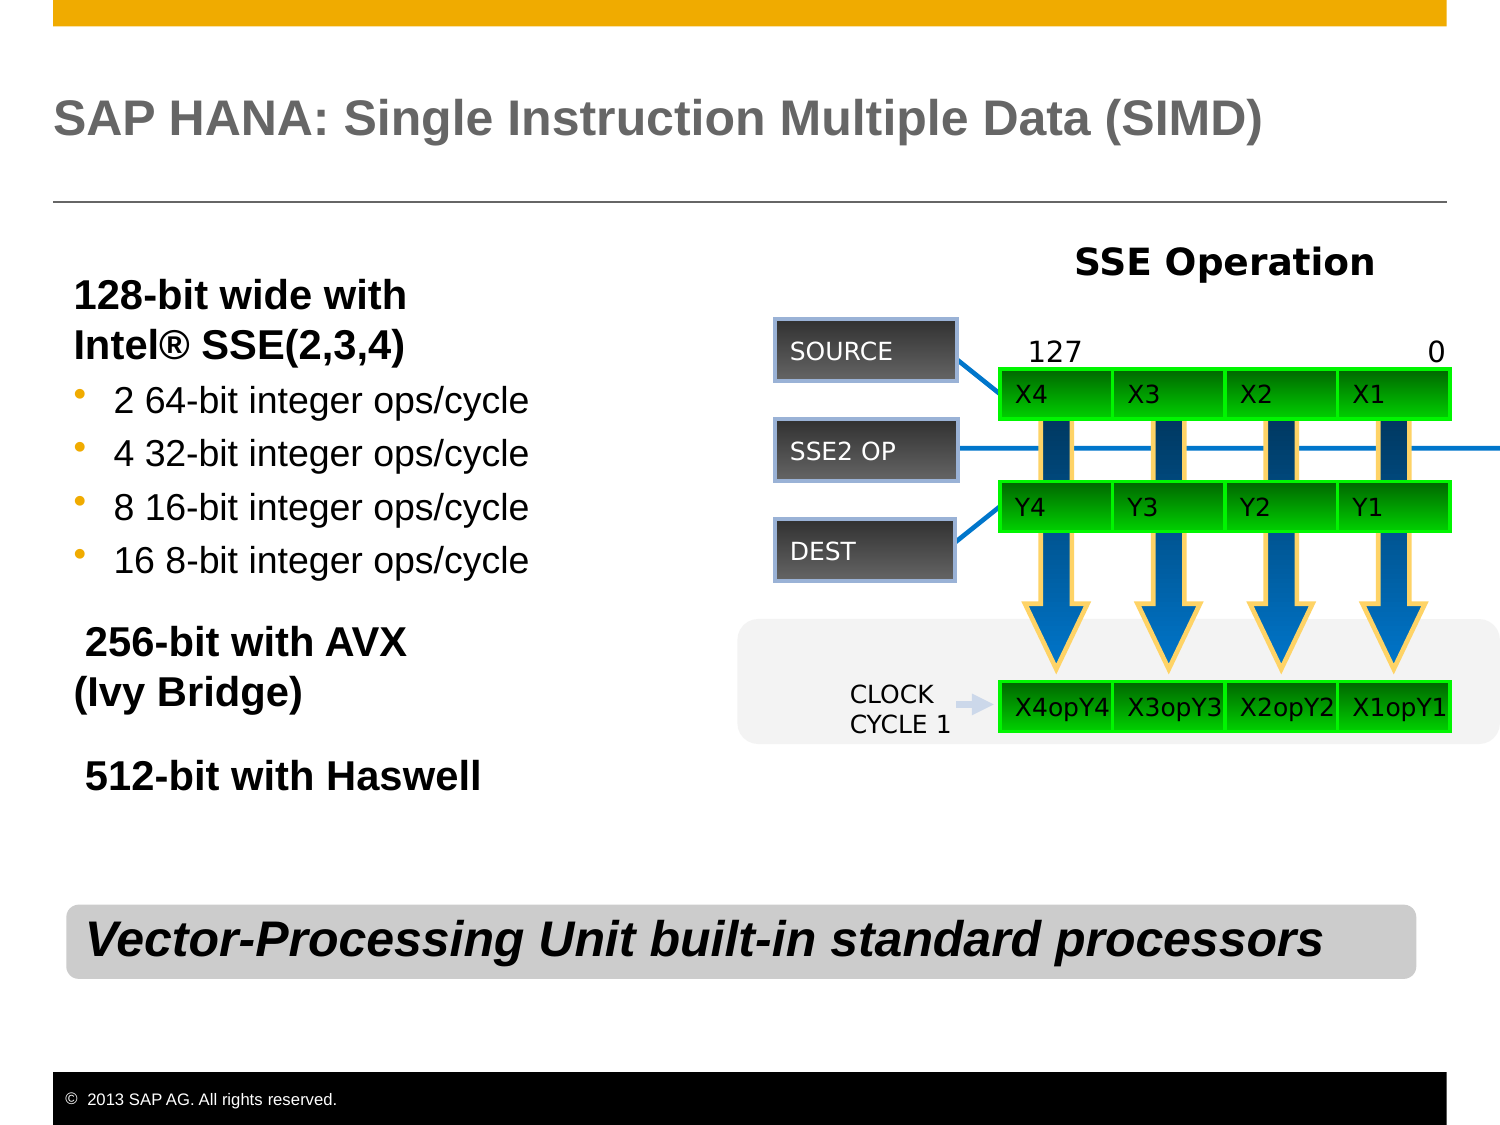

SAP HANA: Single Instruction Multiple Data (SIMD)
SSE Operation

128-bit wide with
Intel® SSE(2,3,4)
 2 64-bit integer ops/cycle
 4 32-bit integer ops/cycle
 8 16-bit integer ops/cycle
 16 8-bit integer ops/cycle
 256-bit with AVX
(Ivy Bridge)
 512-bit with Haswell
SOURCE
127
0

X4
X3
X2
X1

SSE2 OP

Y4
Y3
Y2
Y1

DEST

CLOCK
CYCLE 1
X4opY4
X3opY3
X2opY2
X1opY1

Vector-Processing Unit built-in standard processors